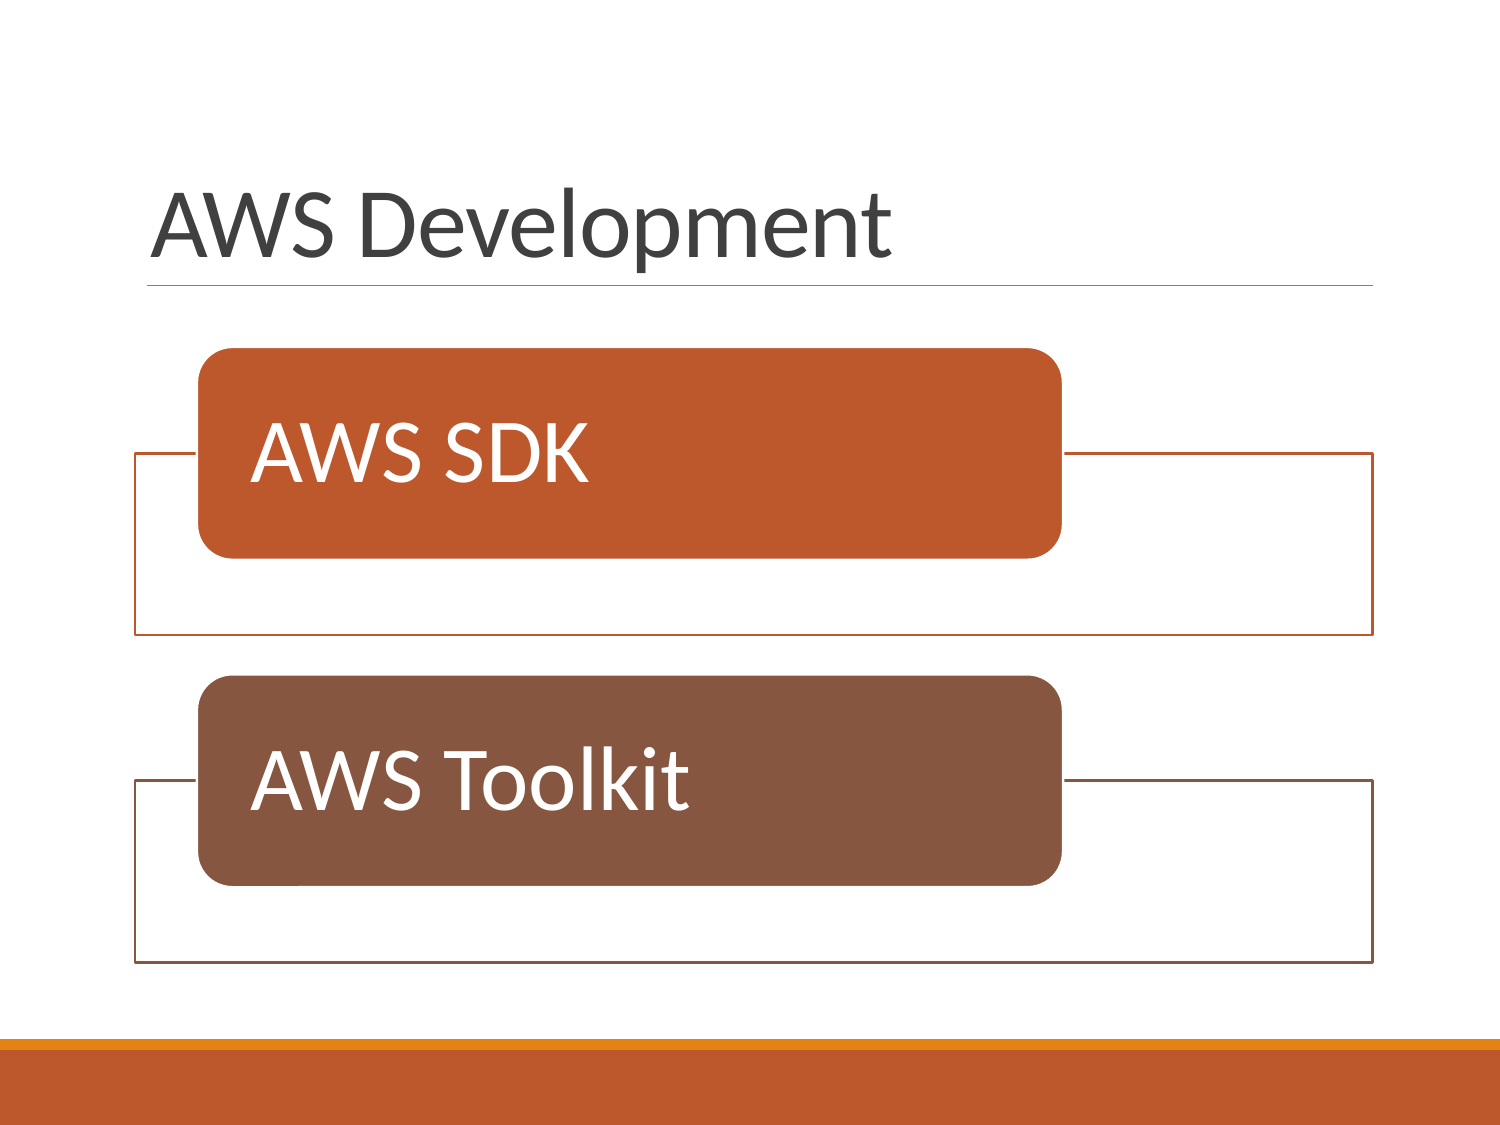

# AWS Development
AWS SDK
AWS Toolkit